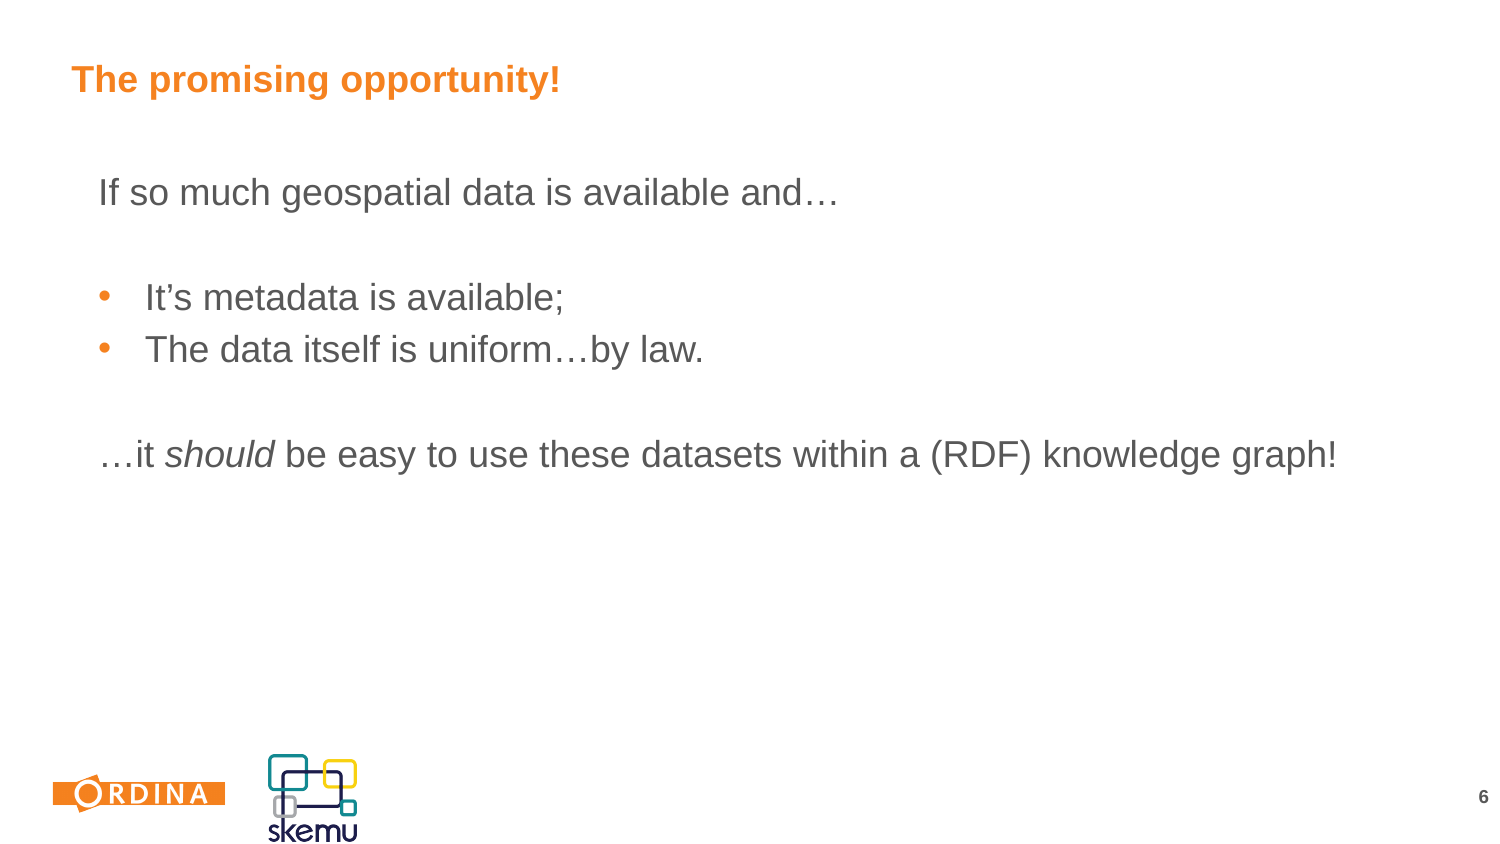

The promising opportunity!
If so much geospatial data is available and…

It’s metadata is available;
The data itself is uniform…by law.

…it should be easy to use these datasets within a (RDF) knowledge graph!